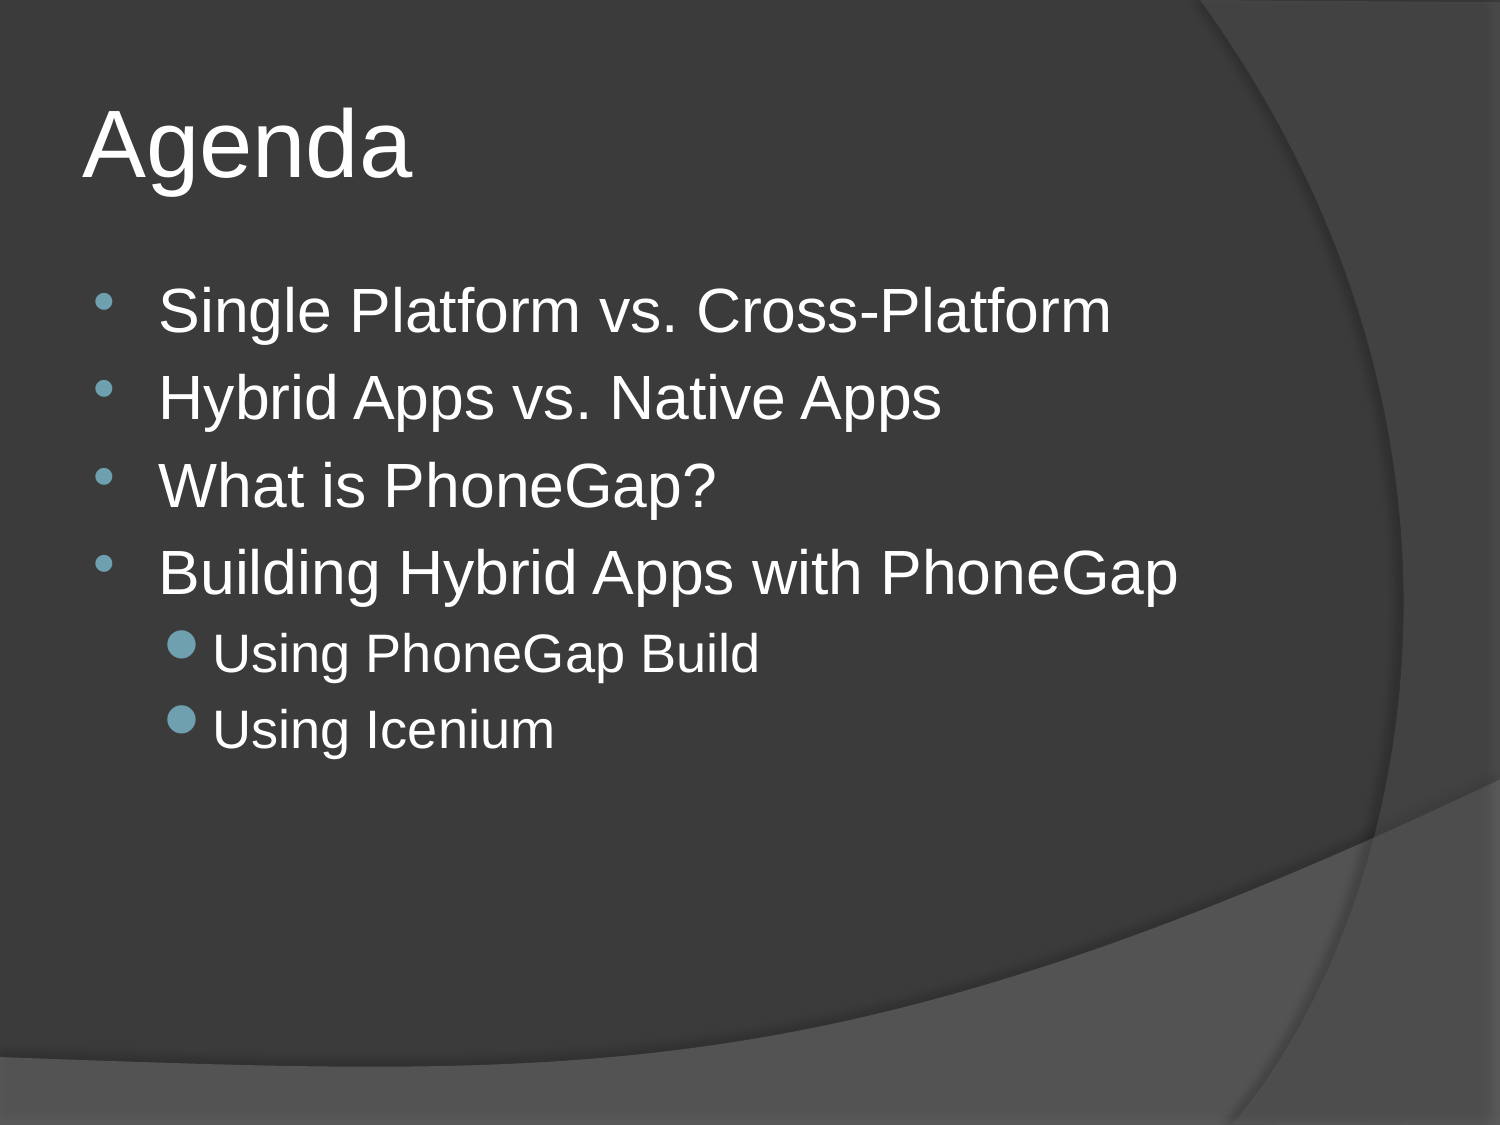

# Agenda
Single Platform vs. Cross-Platform
Hybrid Apps vs. Native Apps
What is PhoneGap?
Building Hybrid Apps with PhoneGap
Using PhoneGap Build
Using Icenium